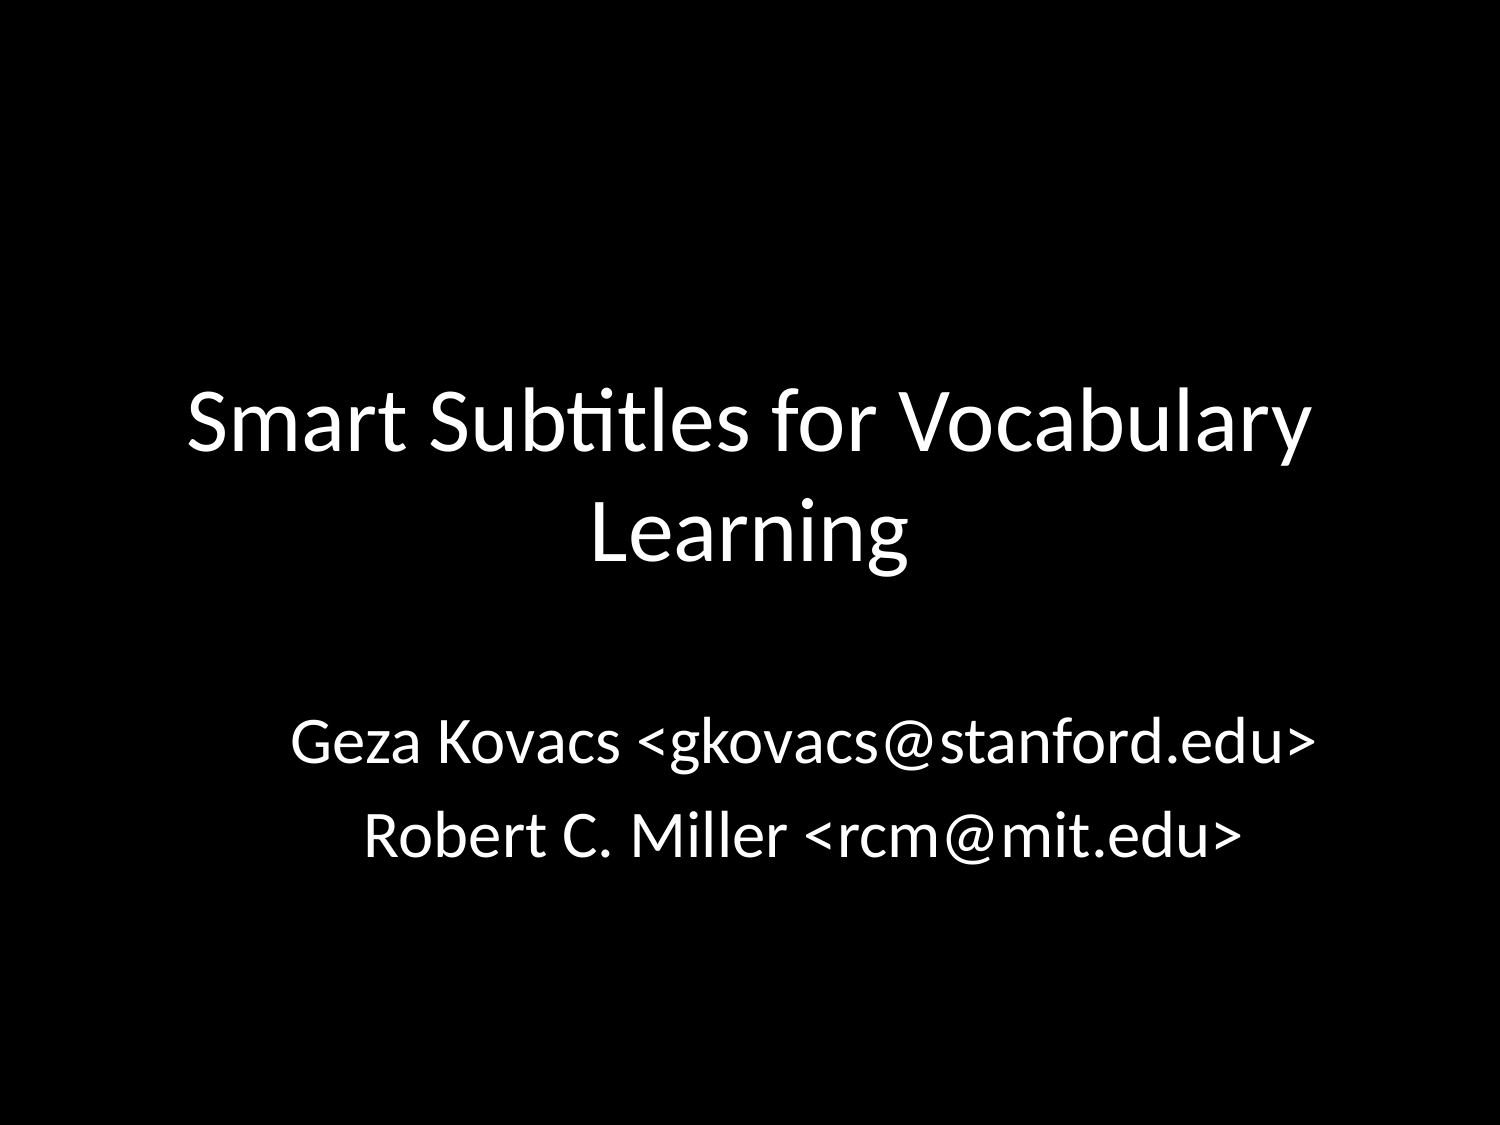

# Smart Subtitles for Vocabulary Learning
Geza Kovacs <gkovacs@stanford.edu>
Robert C. Miller <rcm@mit.edu>